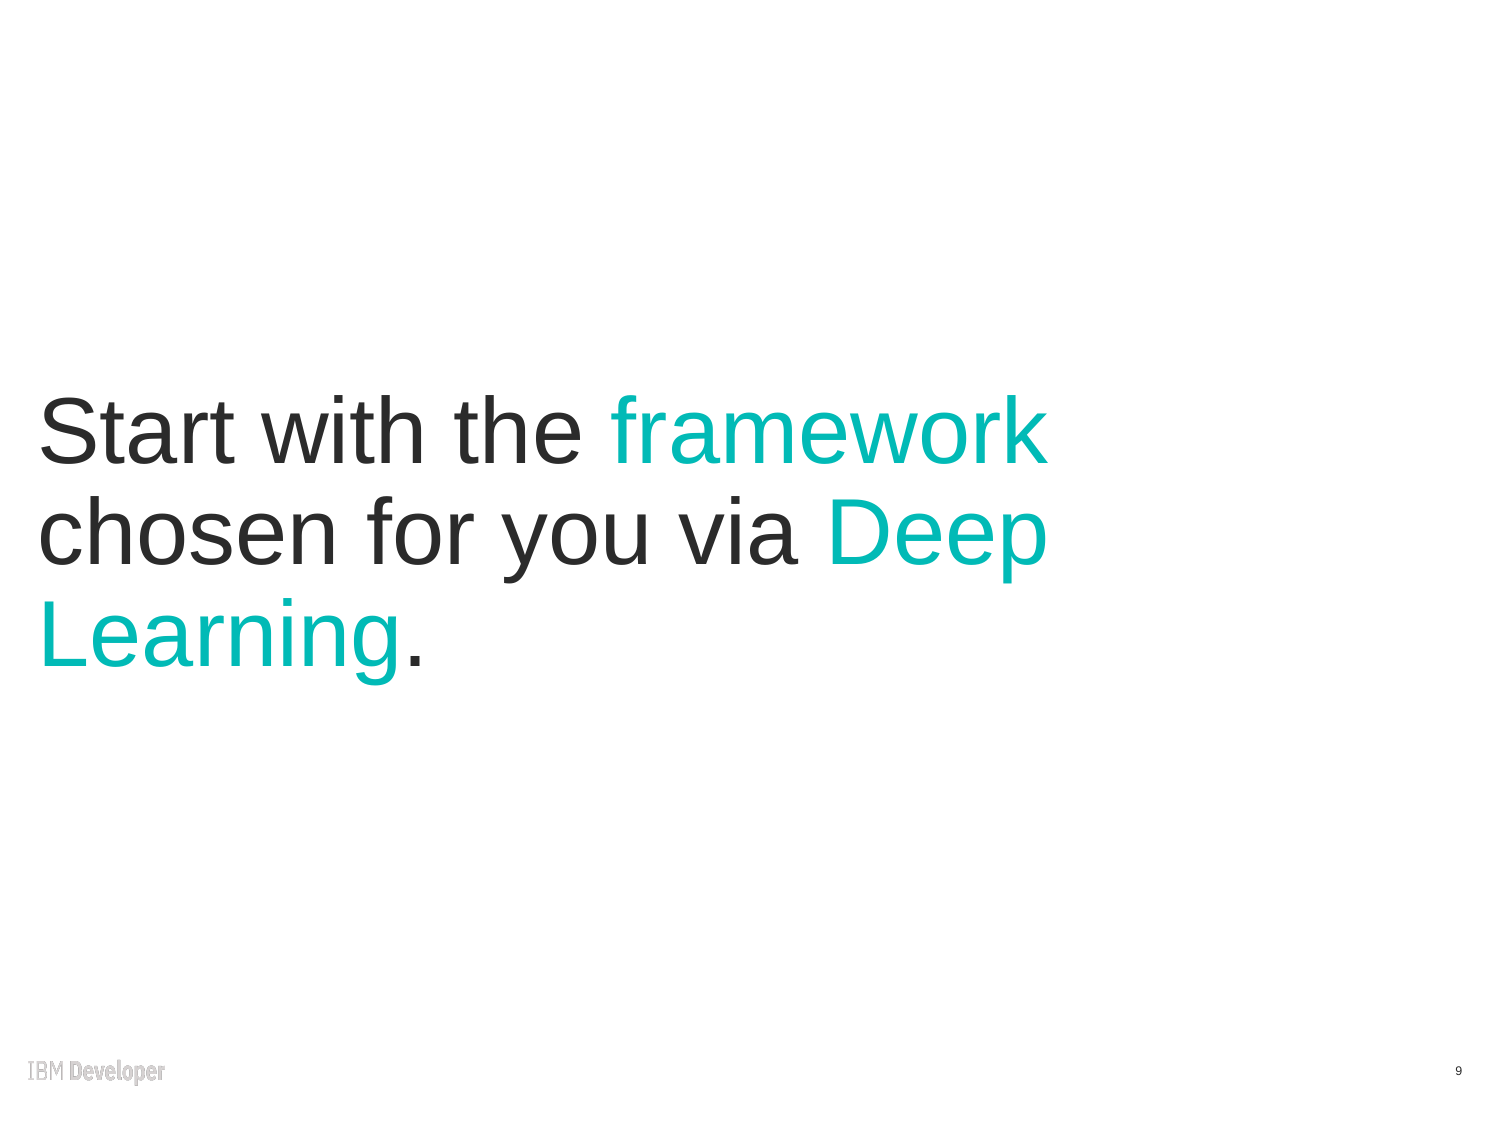

# Start with the framework chosen for you via Deep Learning.
9